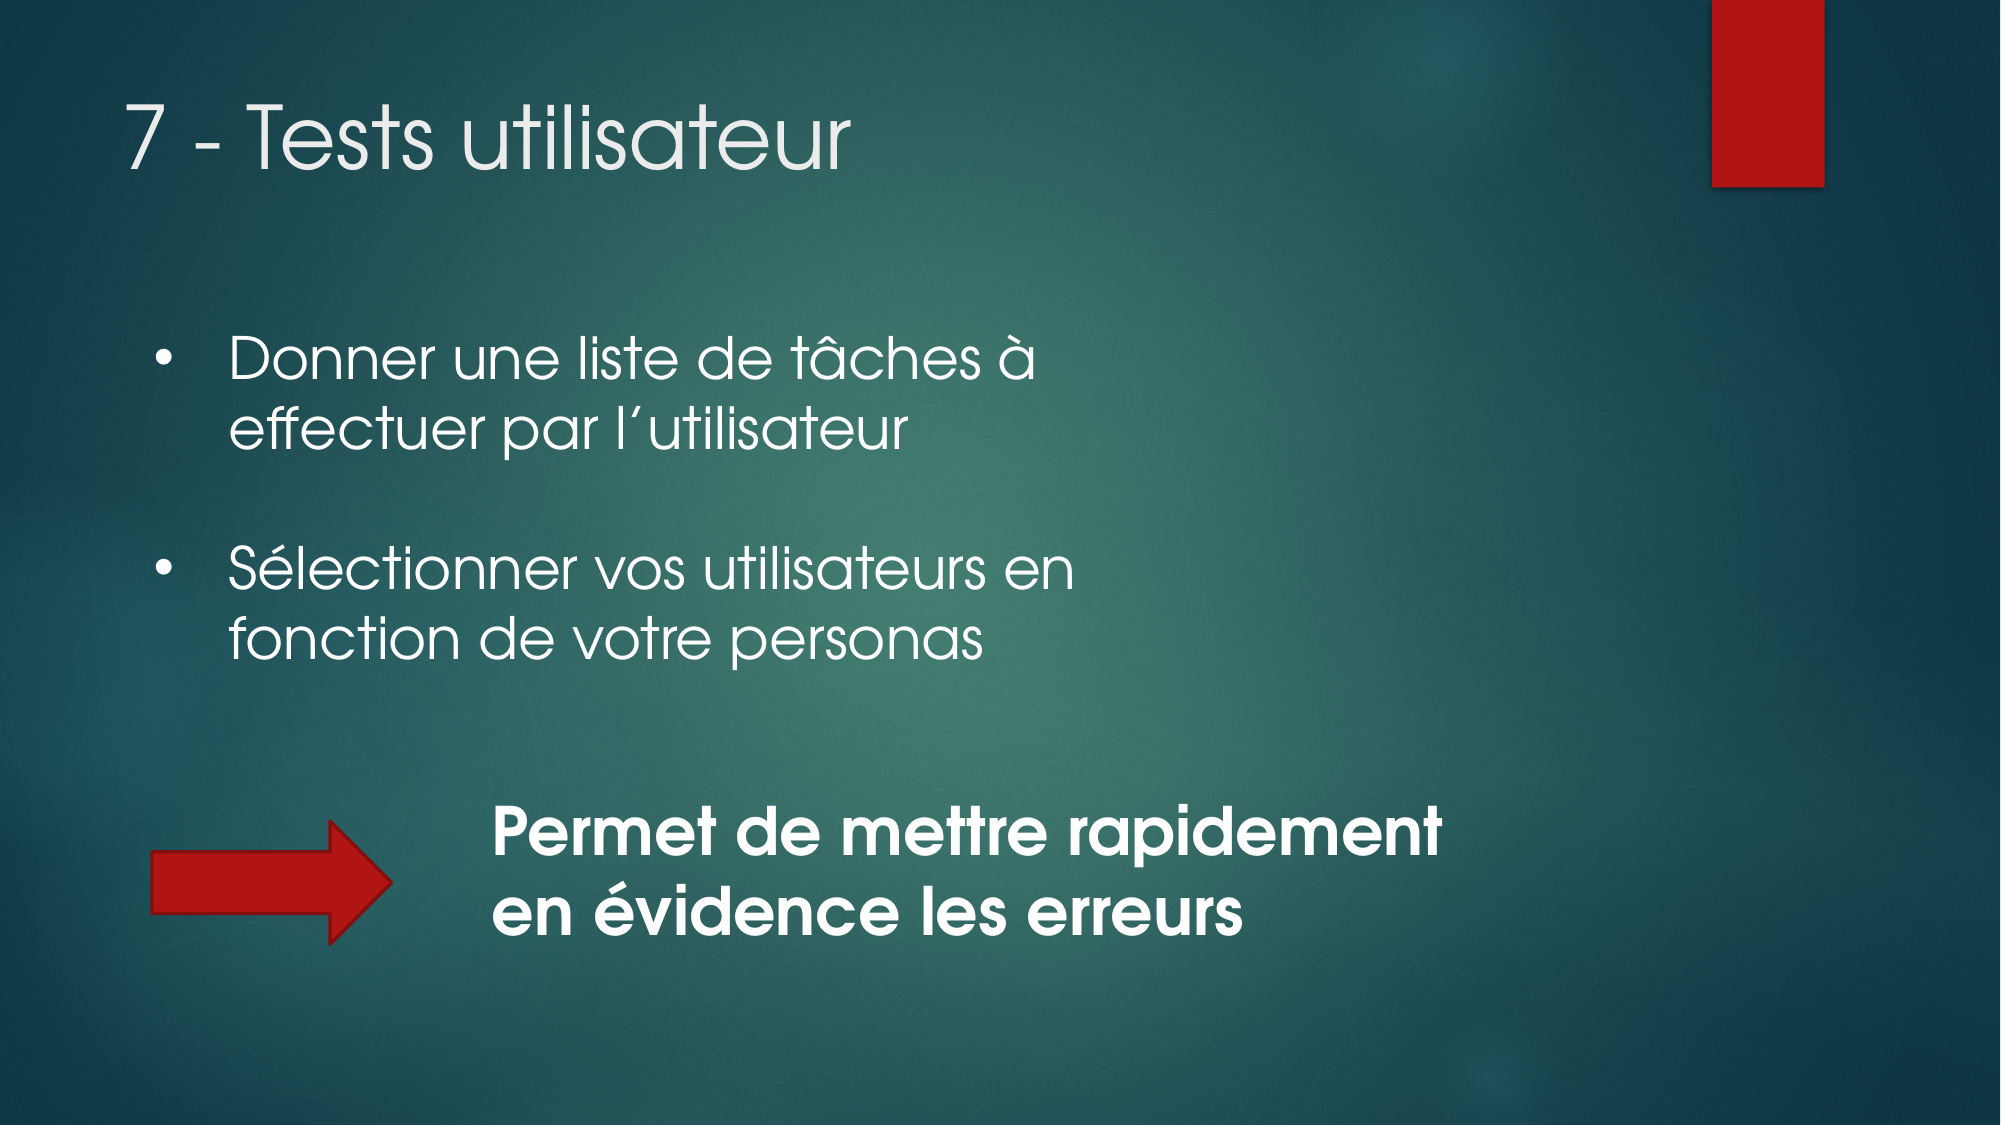

# 7 - Tests utilisateur
Donner une liste de tâches à effectuer par l’utilisateur

Sélectionner vos utilisateurs en fonction de votre personas
Permet de mettre rapidement en évidence les erreurs